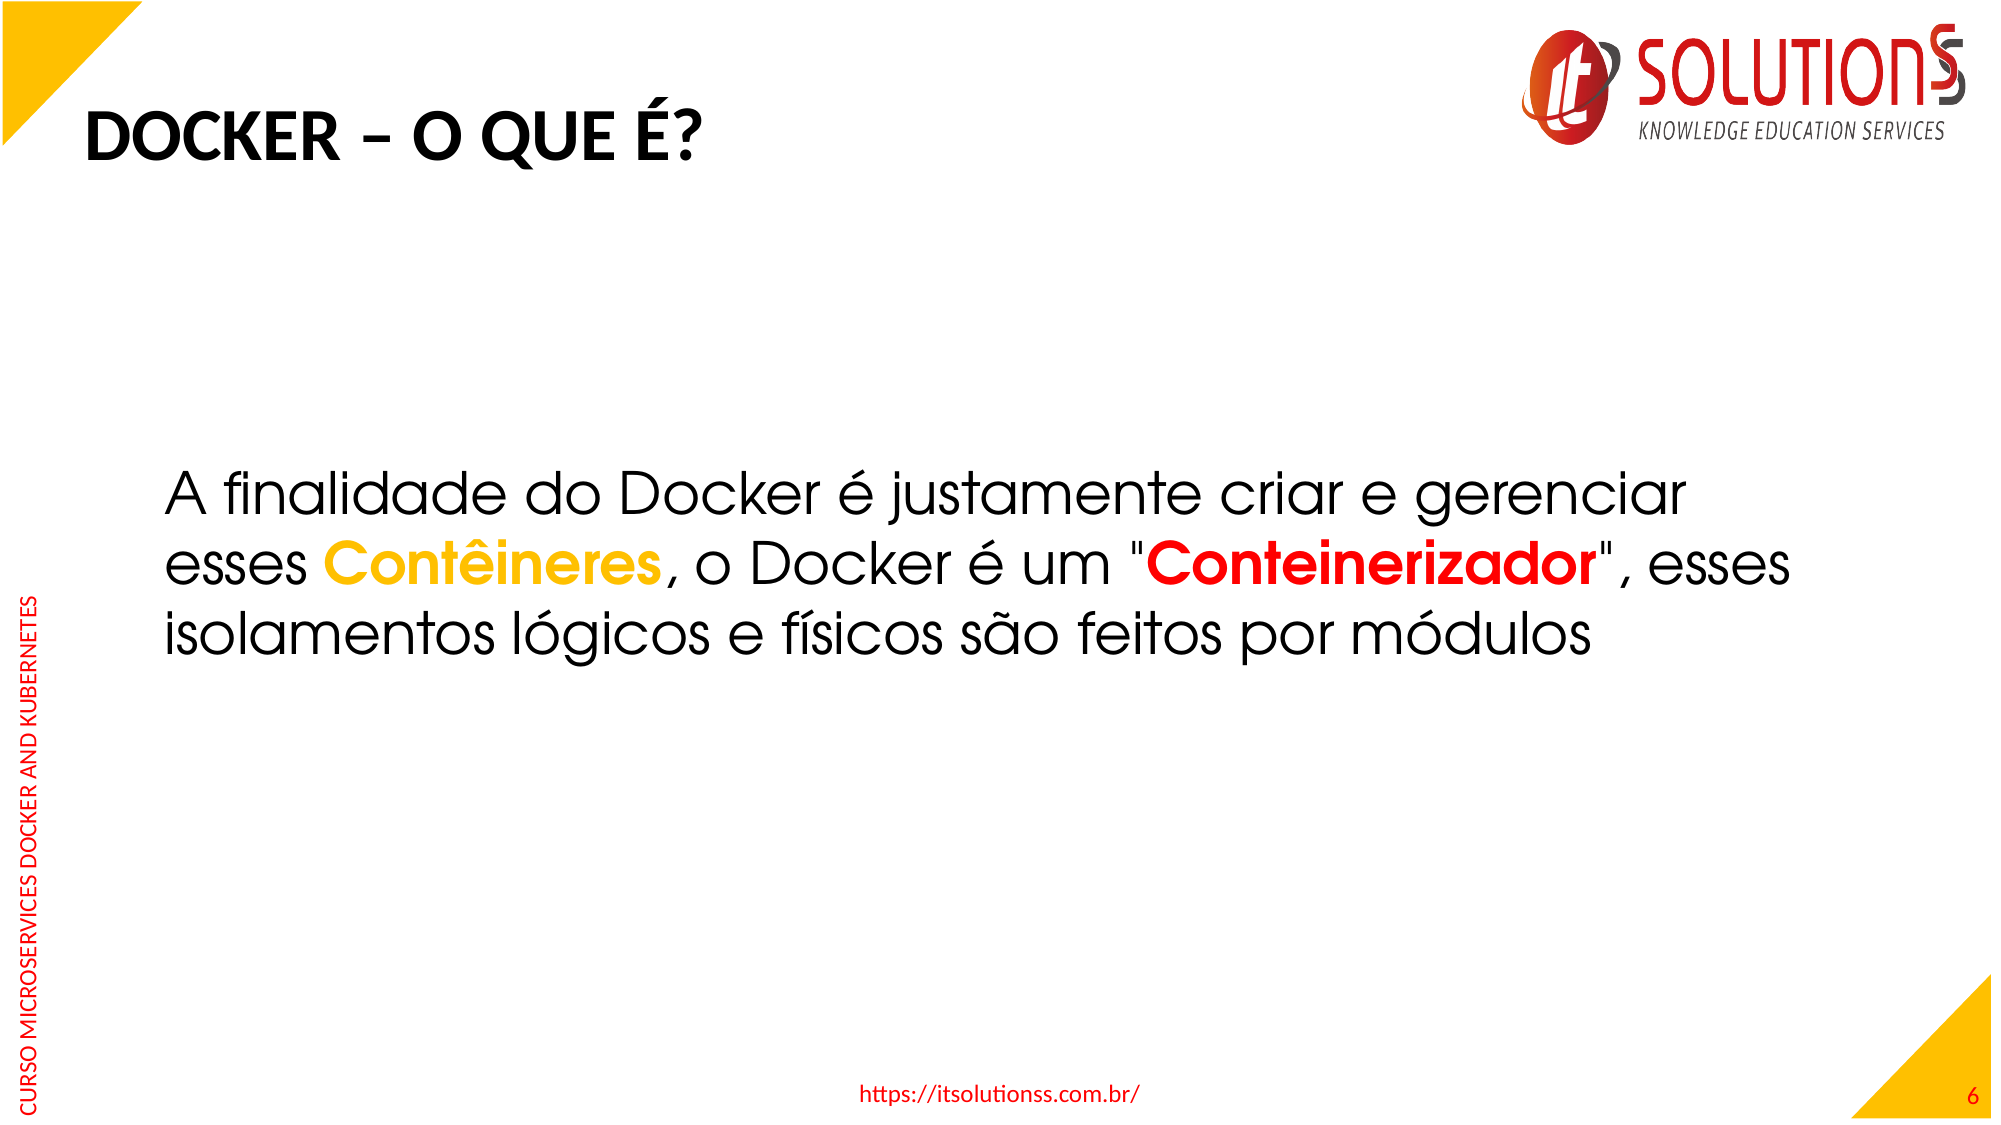

DOCKER – O QUE É?
A finalidade do Docker é justamente criar e gerenciar esses Contêineres, o Docker é um "Conteinerizador", esses isolamentos lógicos e físicos são feitos por módulos
https://itsolutionss.com.br/
6